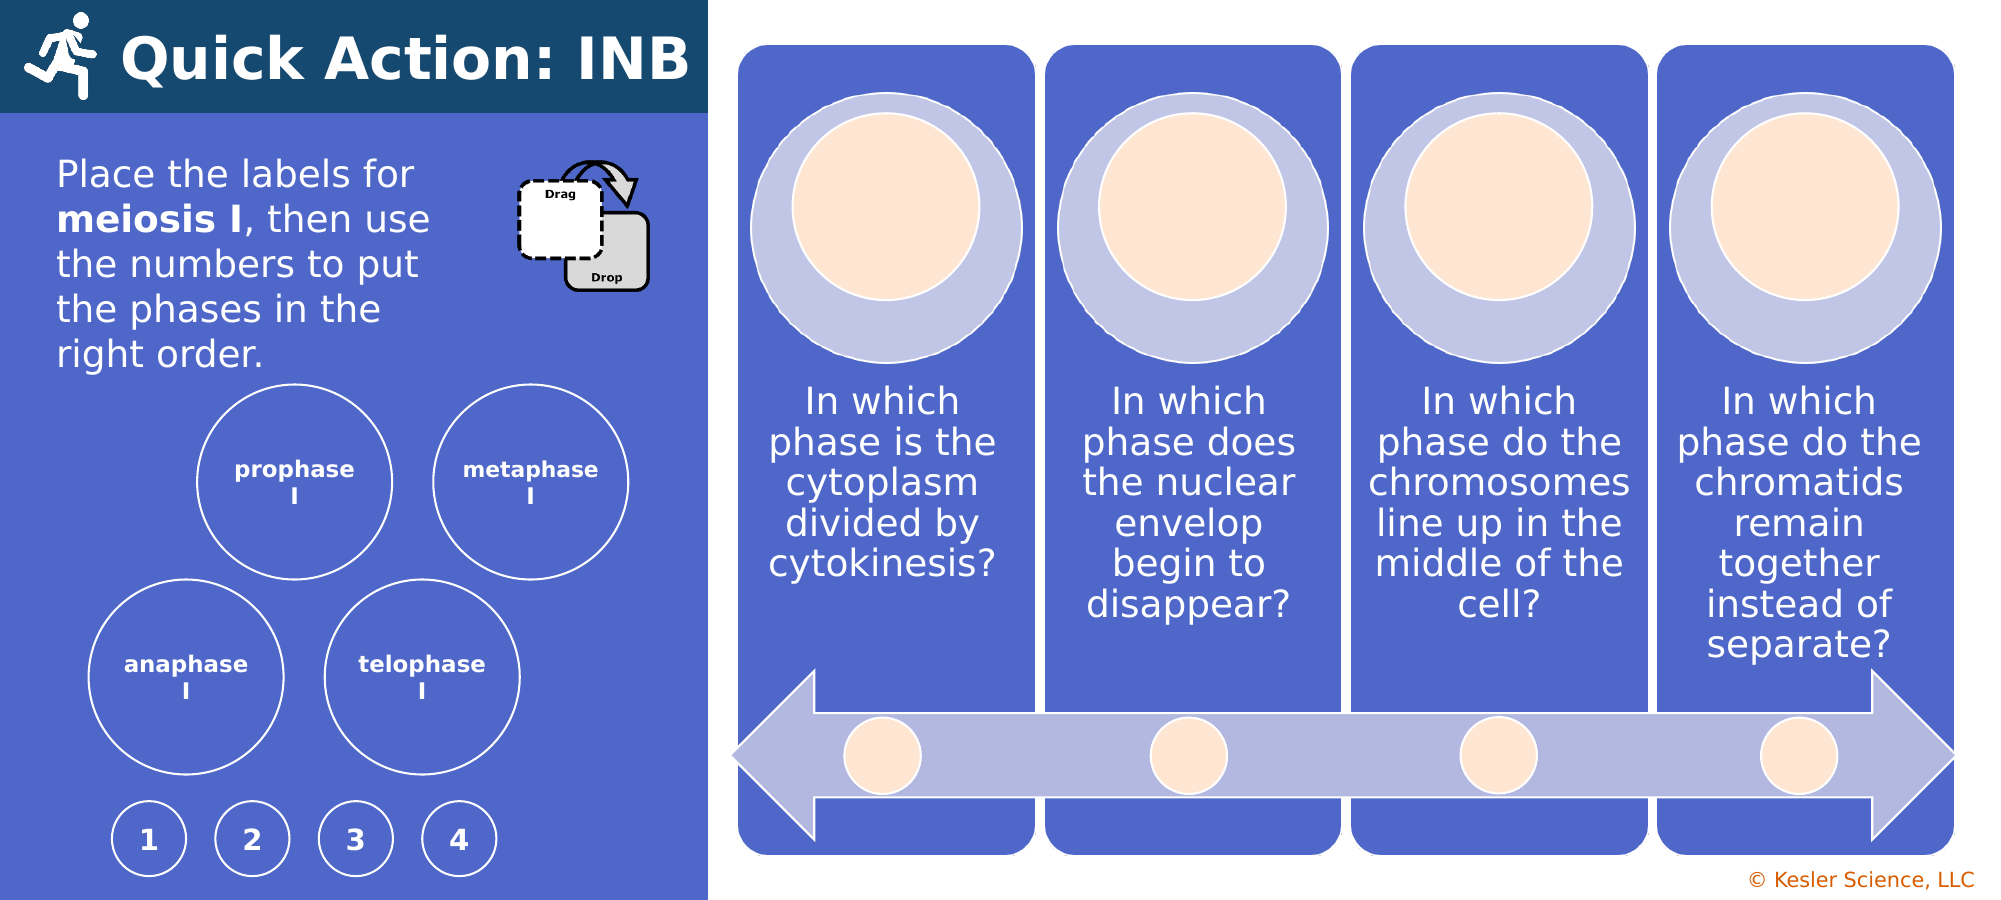

prophase
I
metaphase
I
telophase
I
anaphase
I
3
4
1
2